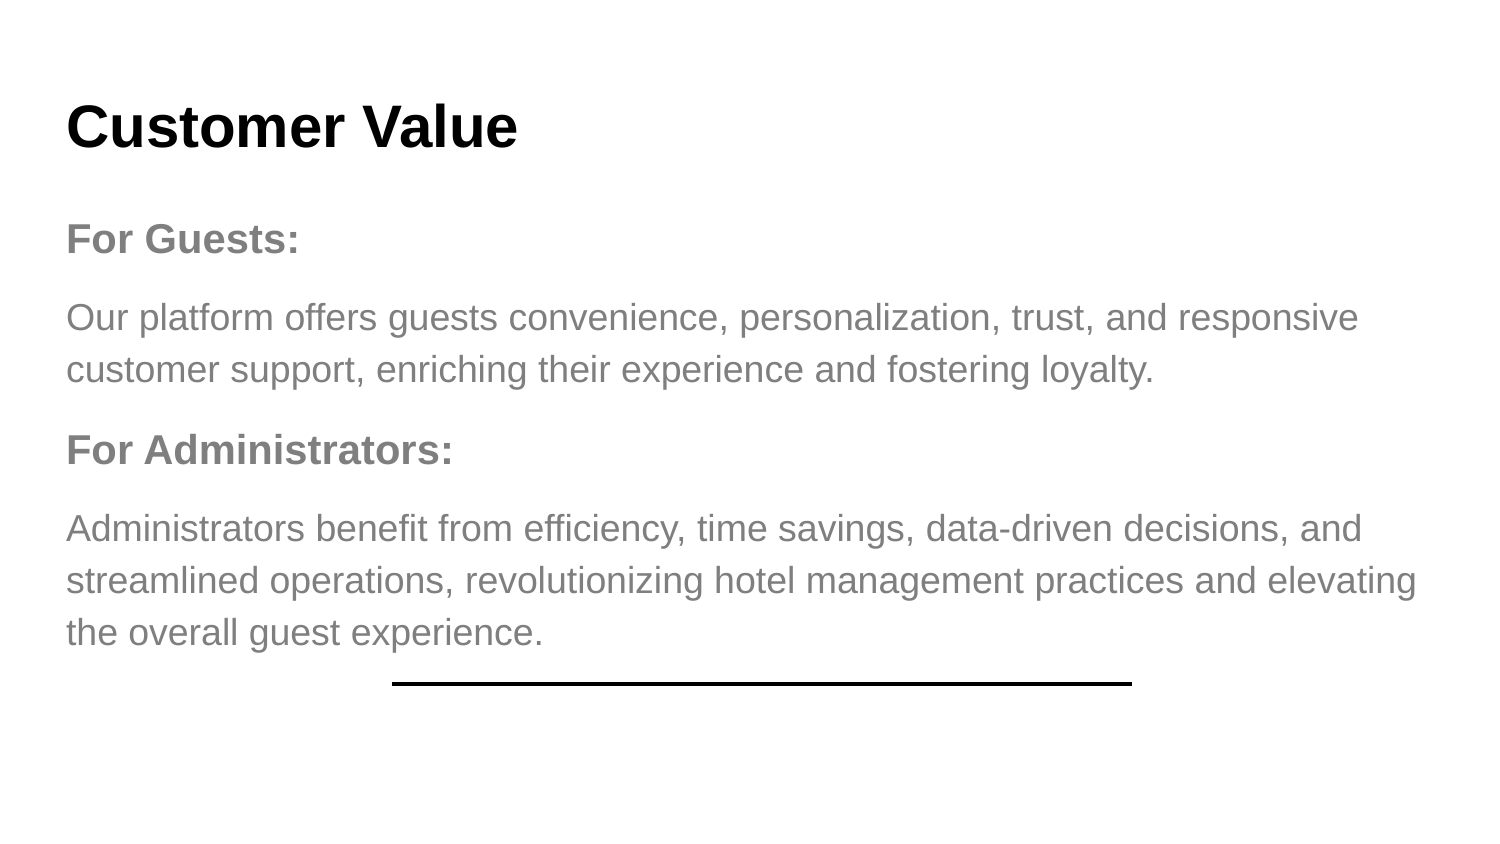

# Customer Value
For Guests:
Our platform offers guests convenience, personalization, trust, and responsive customer support, enriching their experience and fostering loyalty.
For Administrators:
Administrators benefit from efficiency, time savings, data-driven decisions, and streamlined operations, revolutionizing hotel management practices and elevating the overall guest experience.